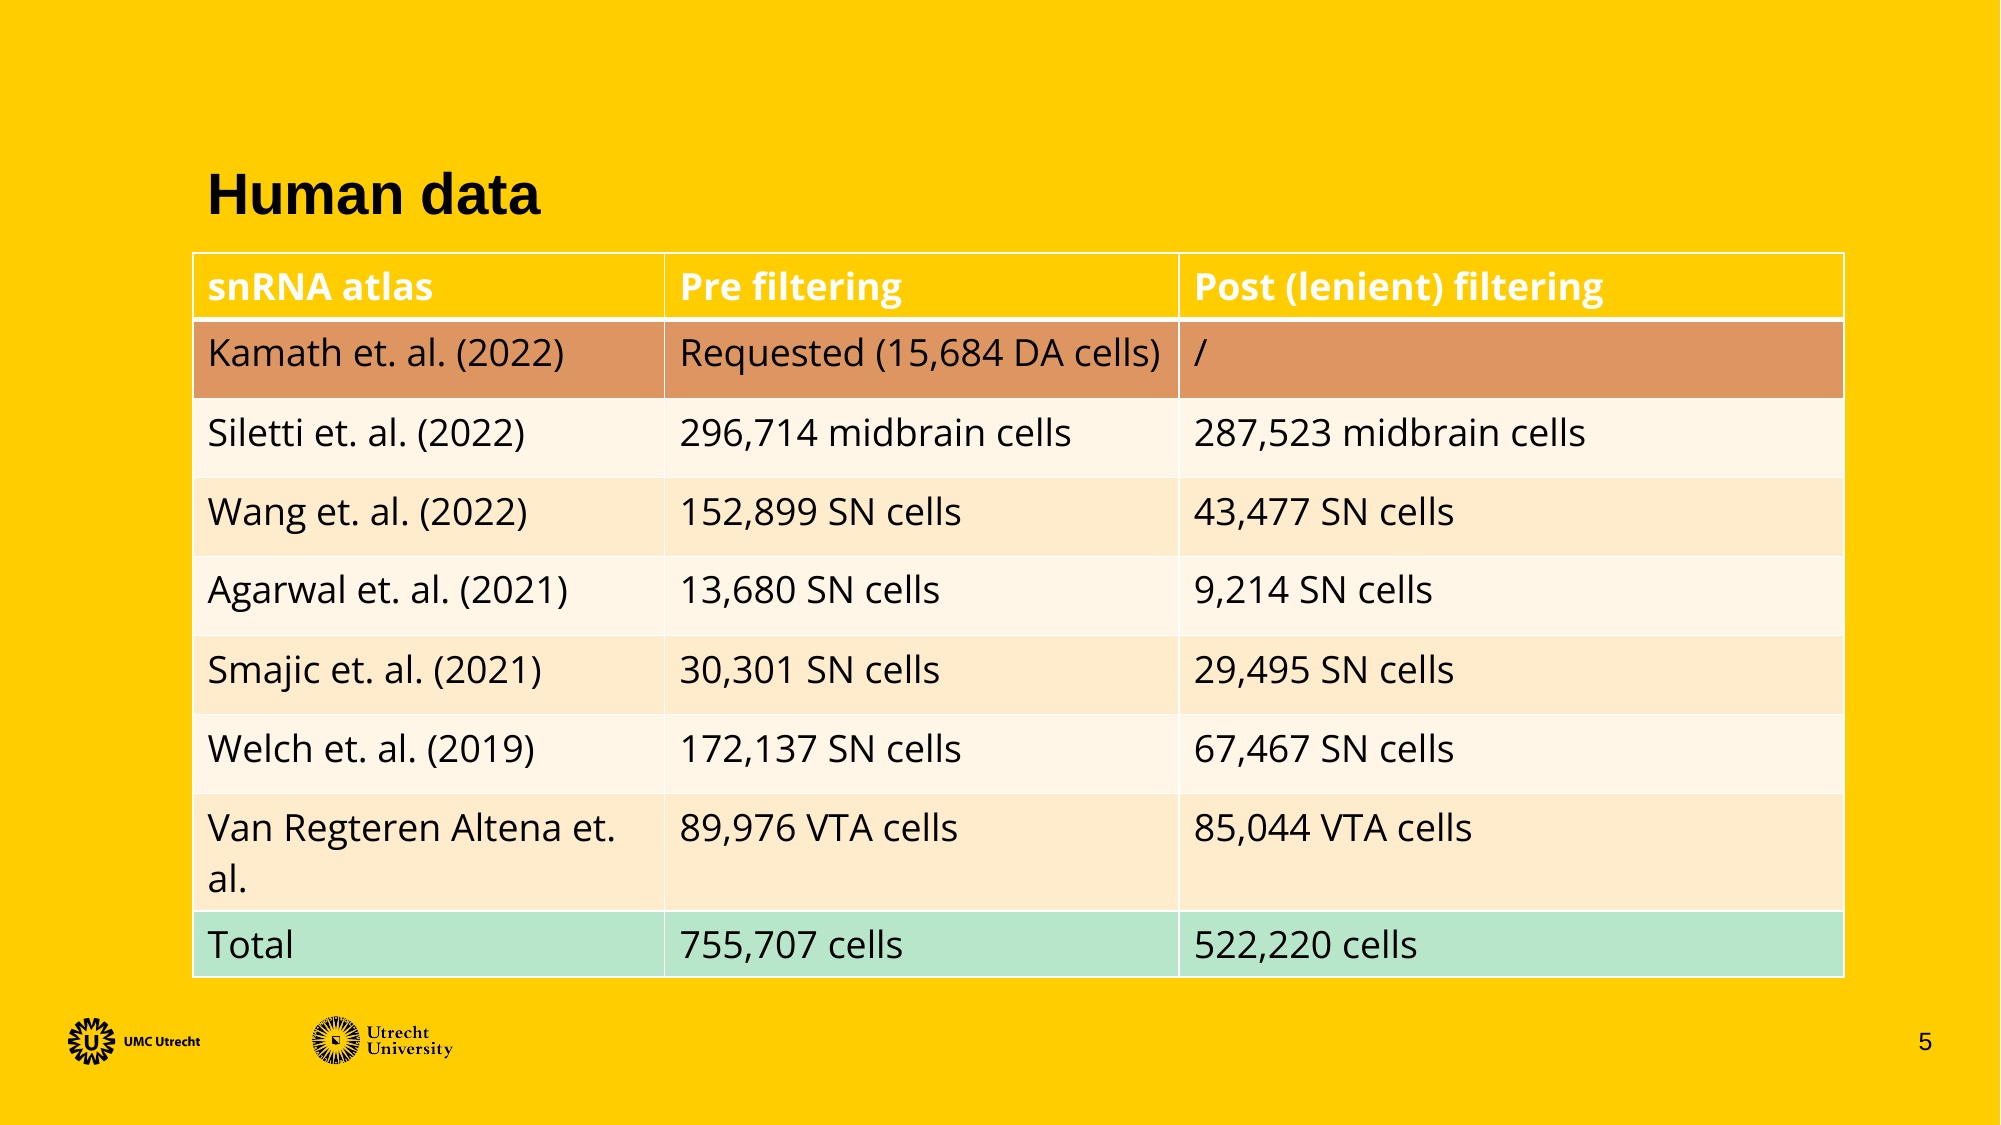

Human data
| snRNA atlas | Pre filtering | Post (lenient) filtering |
| --- | --- | --- |
| Kamath et. al. (2022) | Requested (15,684 DA cells) | / |
| Siletti et. al. (2022) | 296,714 midbrain cells | 287,523 midbrain cells |
| Wang et. al. (2022) | 152,899 SN cells | 43,477 SN cells |
| Agarwal et. al. (2021) | 13,680 SN cells | 9,214 SN cells |
| Smajic et. al. (2021) | 30,301 SN cells | 29,495 SN cells |
| Welch et. al. (2019) | 172,137 SN cells | 67,467 SN cells |
| Van Regteren Altena et. al. | 89,976 VTA cells | 85,044 VTA cells |
| Total | 755,707 cells | 522,220 cells |

5